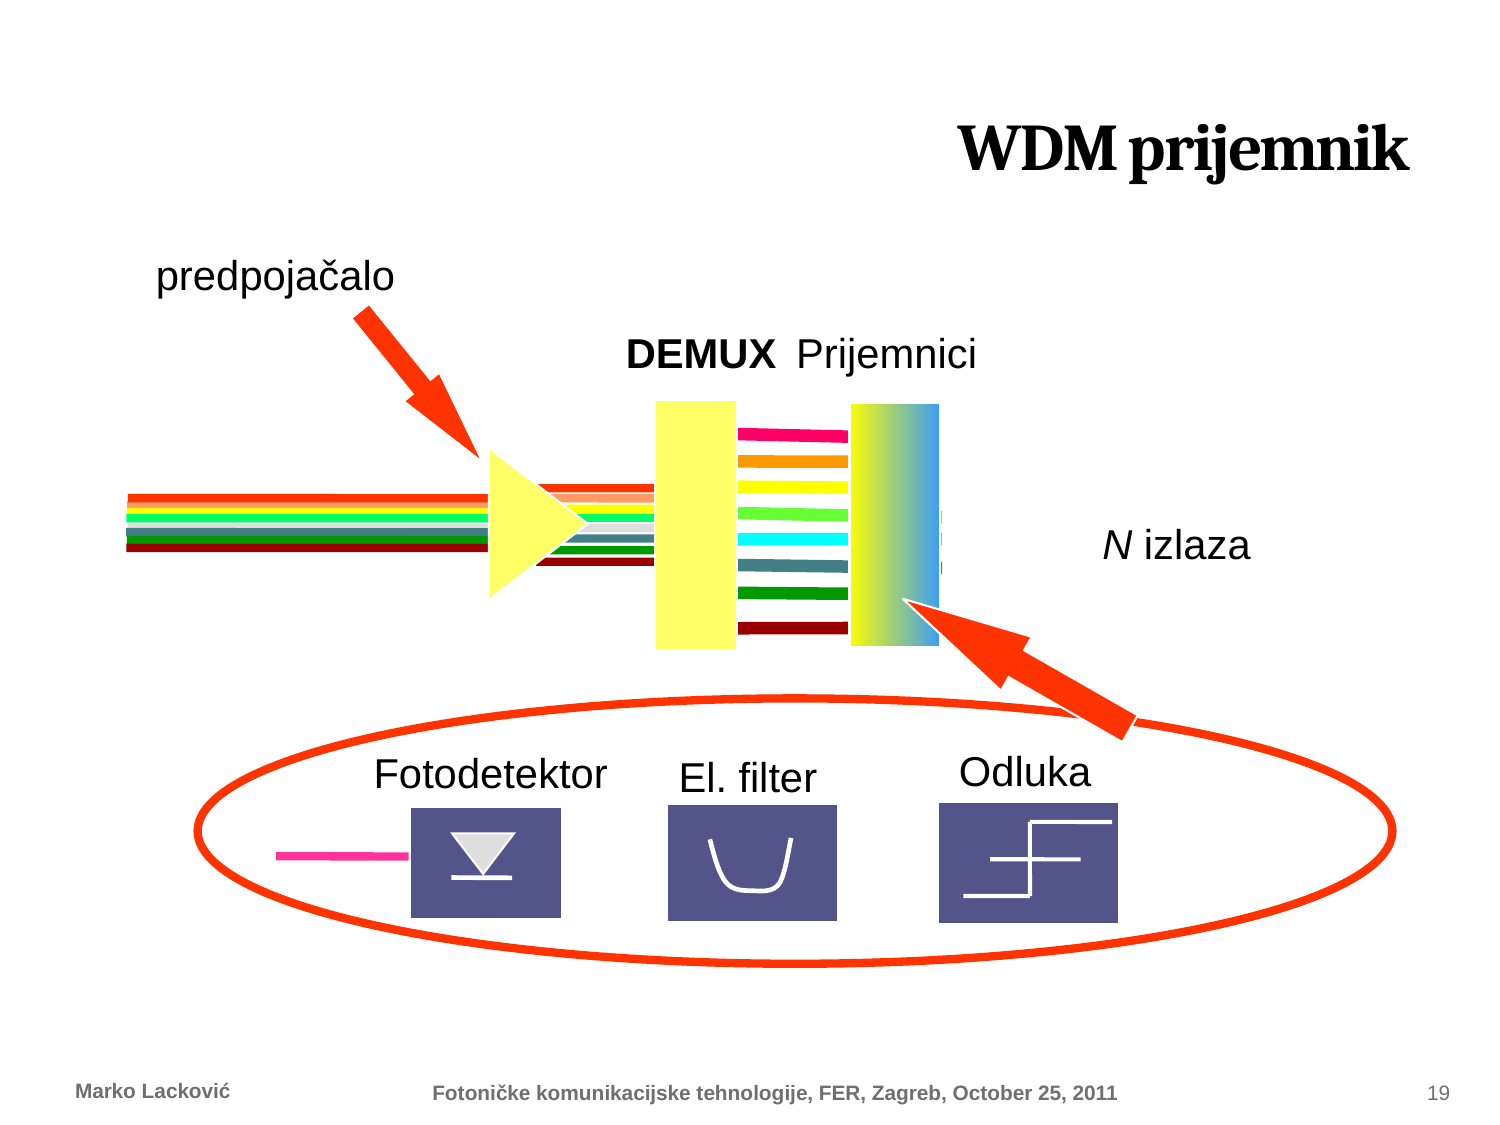

# WDM prijemnik
predpojačalo
DEMUX
Prijemnici

N izlaza

Odluka
Fotodetektor
El. filter